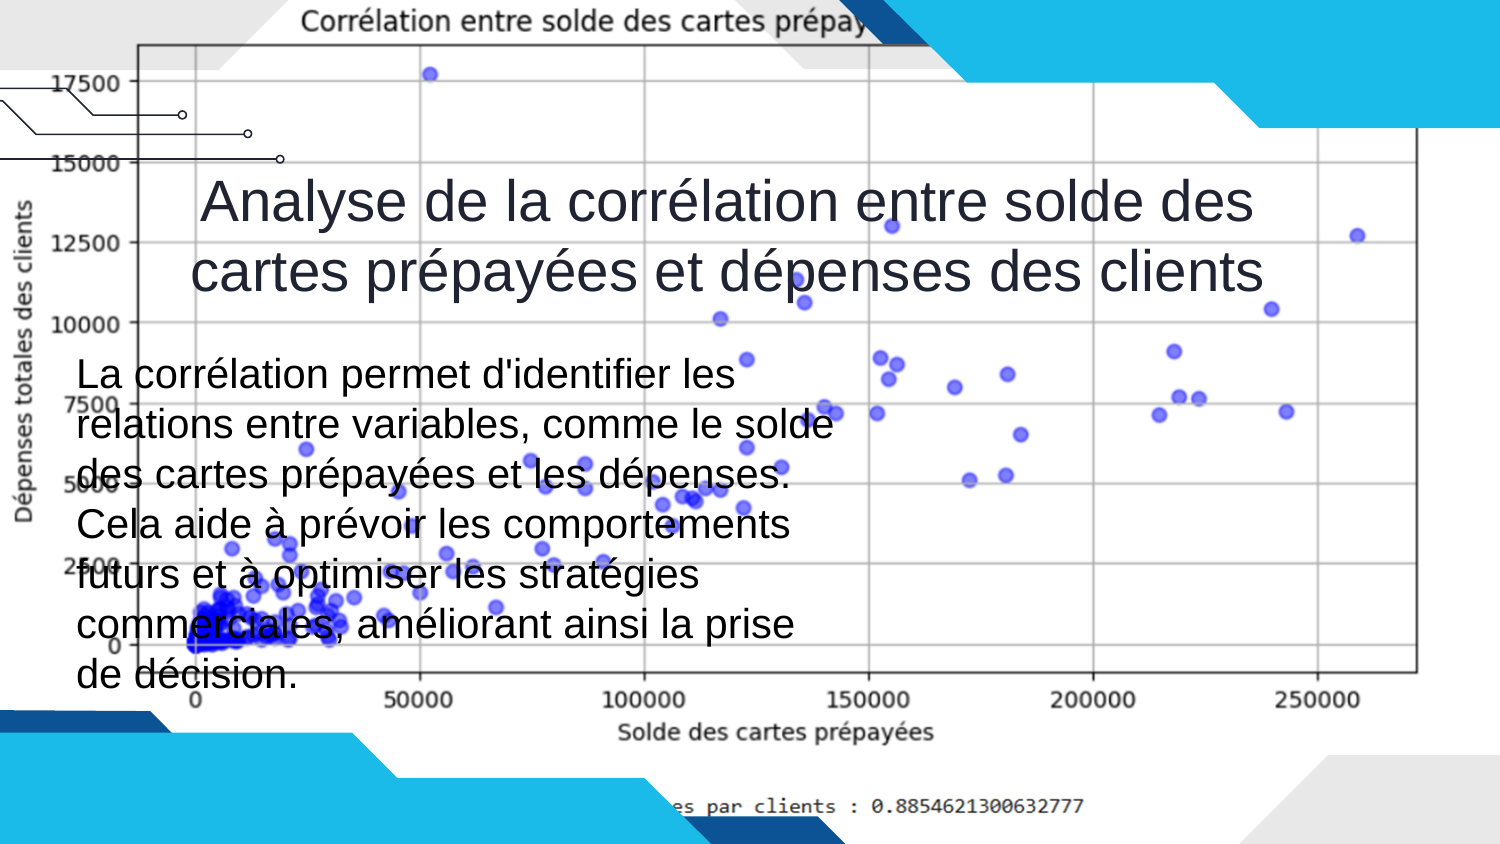

# Analyse de la corrélation entre solde des cartes prépayées et dépenses des clients
La corrélation permet d'identifier les relations entre variables, comme le solde des cartes prépayées et les dépenses. Cela aide à prévoir les comportements futurs et à optimiser les stratégies commerciales, améliorant ainsi la prise de décision.